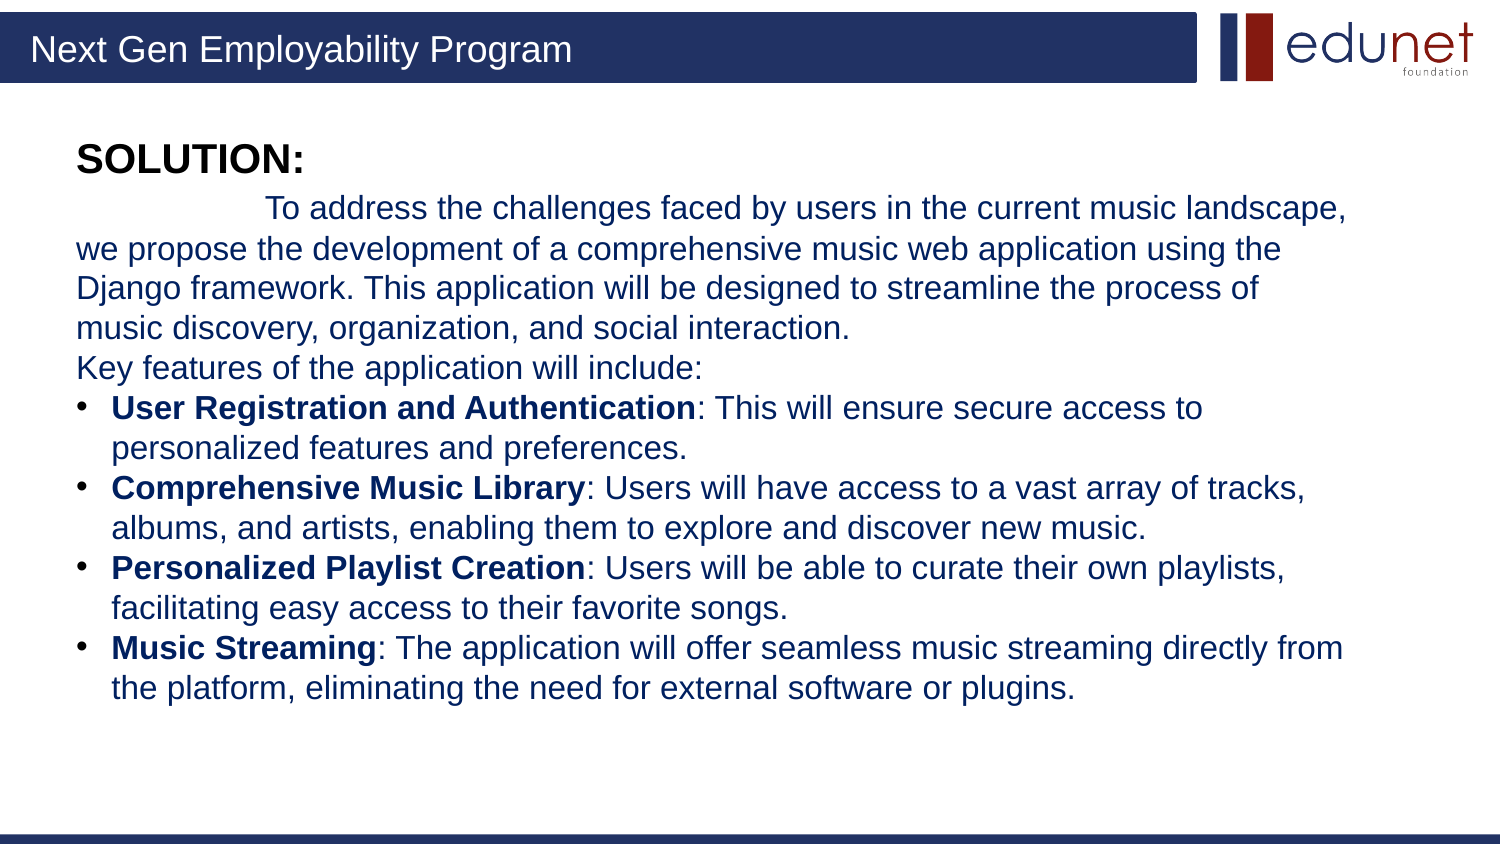

SOLUTION:
                  To address the challenges faced by users in the current music landscape, we propose the development of a comprehensive music web application using the Django framework. This application will be designed to streamline the process of music discovery, organization, and social interaction.
Key features of the application will include:
User Registration and Authentication: This will ensure secure access to personalized features and preferences.
Comprehensive Music Library: Users will have access to a vast array of tracks, albums, and artists, enabling them to explore and discover new music.
Personalized Playlist Creation: Users will be able to curate their own playlists, facilitating easy access to their favorite songs.
Music Streaming: The application will offer seamless music streaming directly from the platform, eliminating the need for external software or plugins.